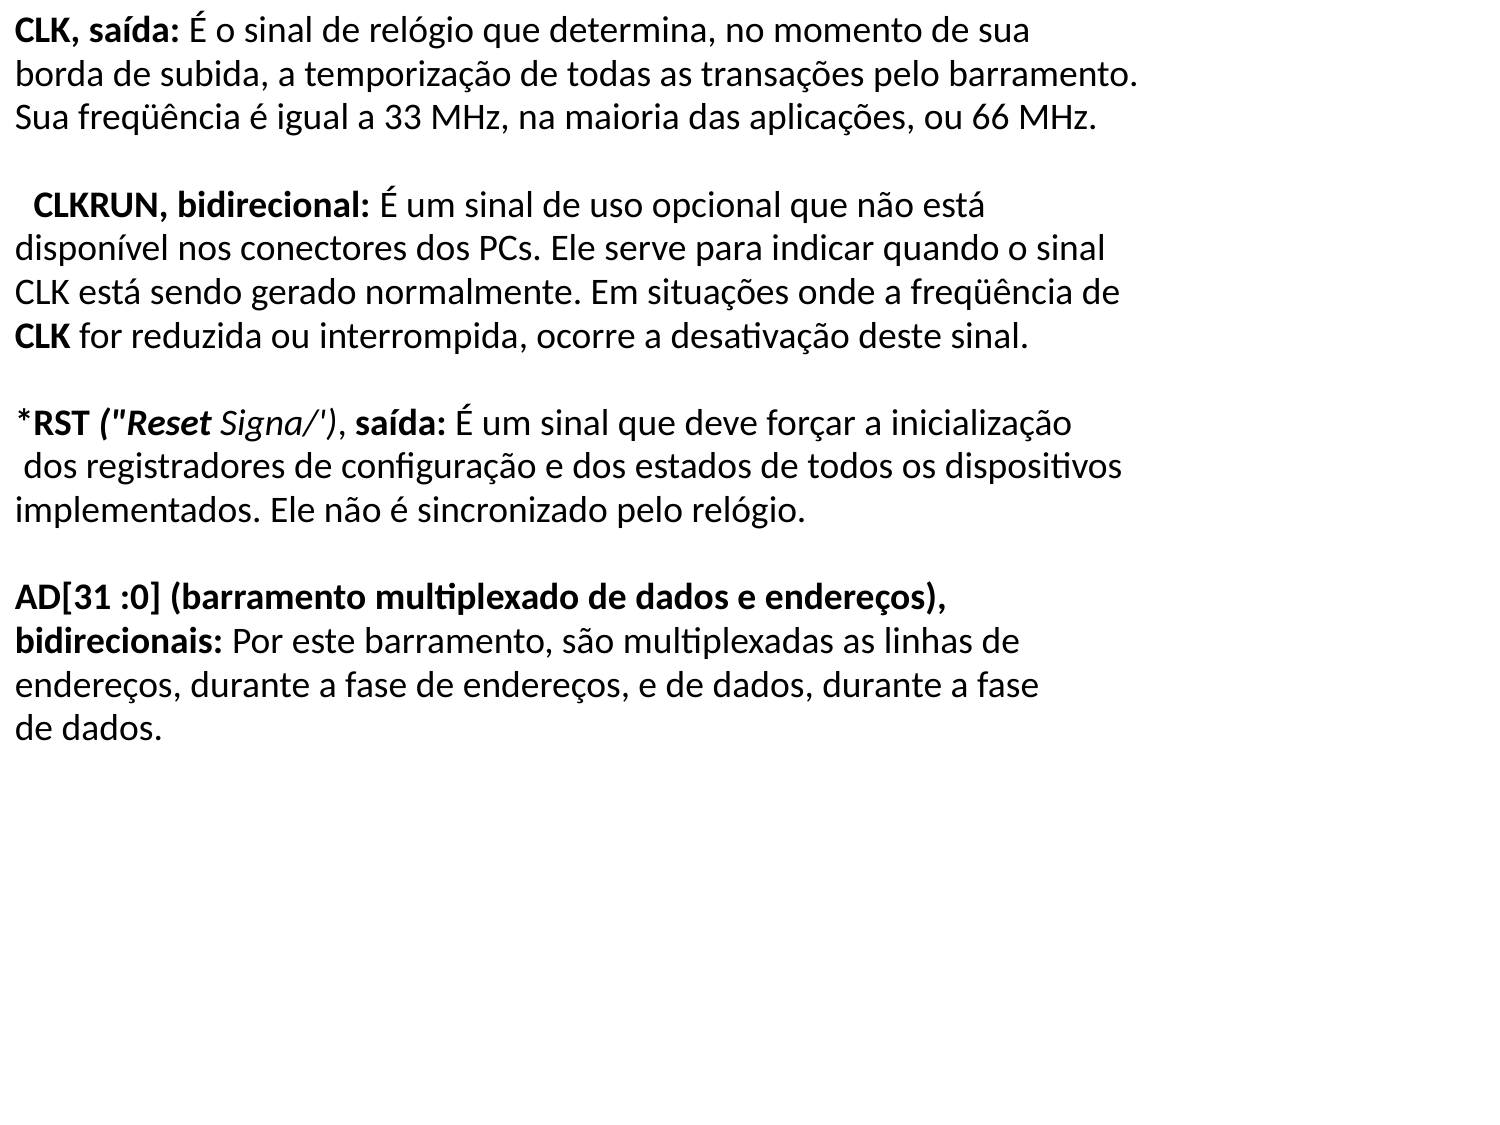

CLK, saída: É o sinal de relógio que determina, no momento de sua
borda de subida, a temporização de todas as transações pelo barramento.
Sua freqüência é igual a 33 MHz, na maioria das aplicações, ou 66 MHz.

*CLKRUN, bidirecional: É um sinal de uso opcional que não está
disponível nos conectores dos PCs. Ele serve para indicar quando o sinal
CLK está sendo gerado normalmente. Em situações onde a freqüência de
CLK for reduzida ou interrompida, ocorre a desativação deste sinal.

*RST ("Reset Signa/'), saída: É um sinal que deve forçar a inicialização
 dos registradores de configuração e dos estados de todos os dispositivos
implementados. Ele não é sincronizado pelo relógio.

AD[31 :0] (barramento multiplexado de dados e endereços),
bidirecionais: Por este barramento, são multiplexadas as linhas de
endereços, durante a fase de endereços, e de dados, durante a fase
de dados.